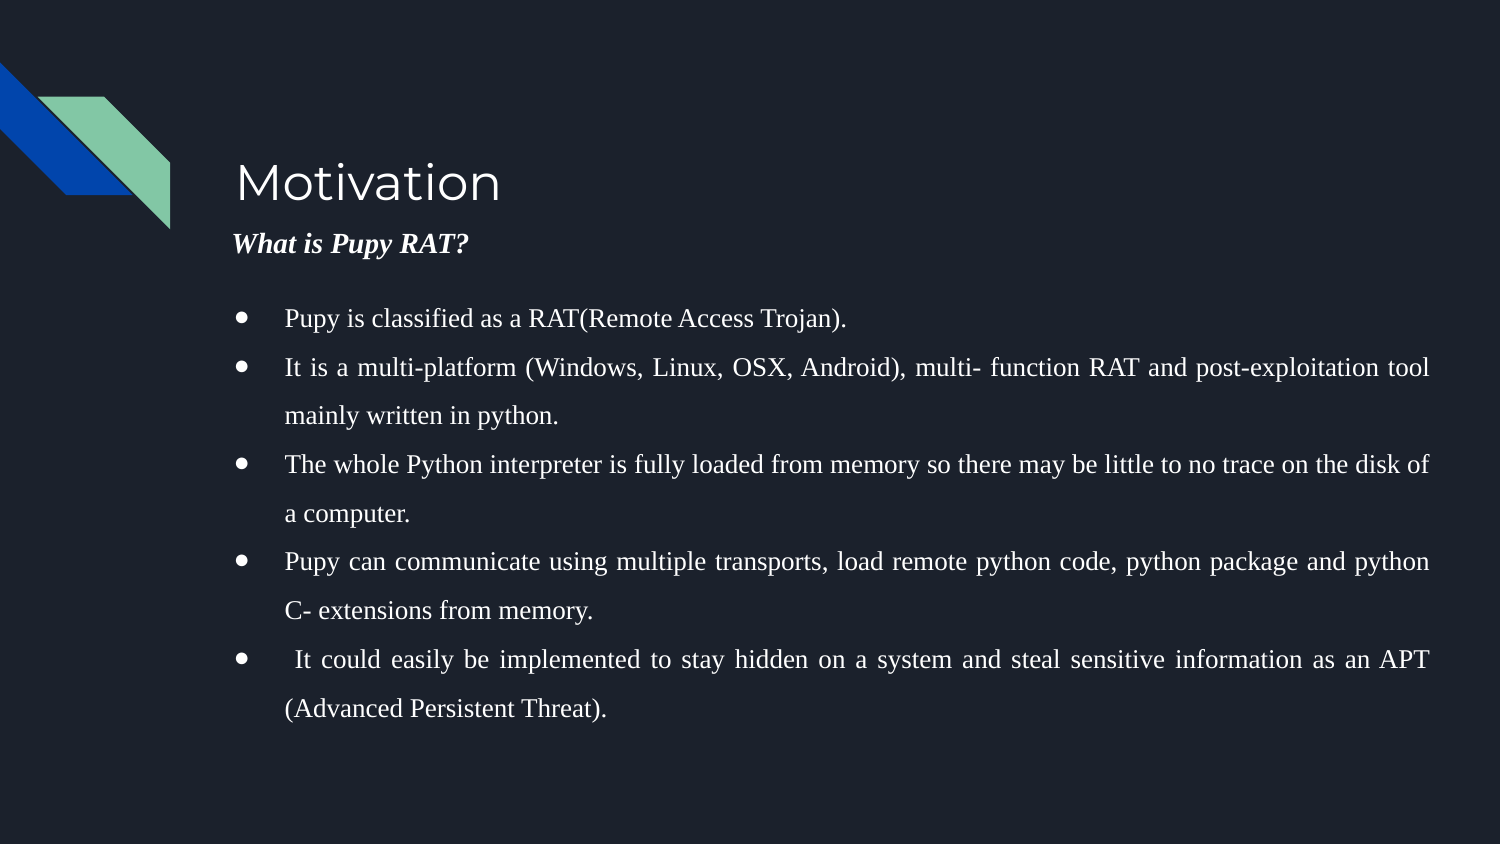

# Motivation
   What is Pupy RAT?
Pupy is classified as a RAT(Remote Access Trojan).
It is a multi-platform (Windows, Linux, OSX, Android), multi- function RAT and post-exploitation tool mainly written in python.
The whole Python interpreter is fully loaded from memory so there may be little to no trace on the disk of a computer.
Pupy can communicate using multiple transports, load remote python code, python package and python C- extensions from memory.
 It could easily be implemented to stay hidden on a system and steal sensitive information as an APT (Advanced Persistent Threat).